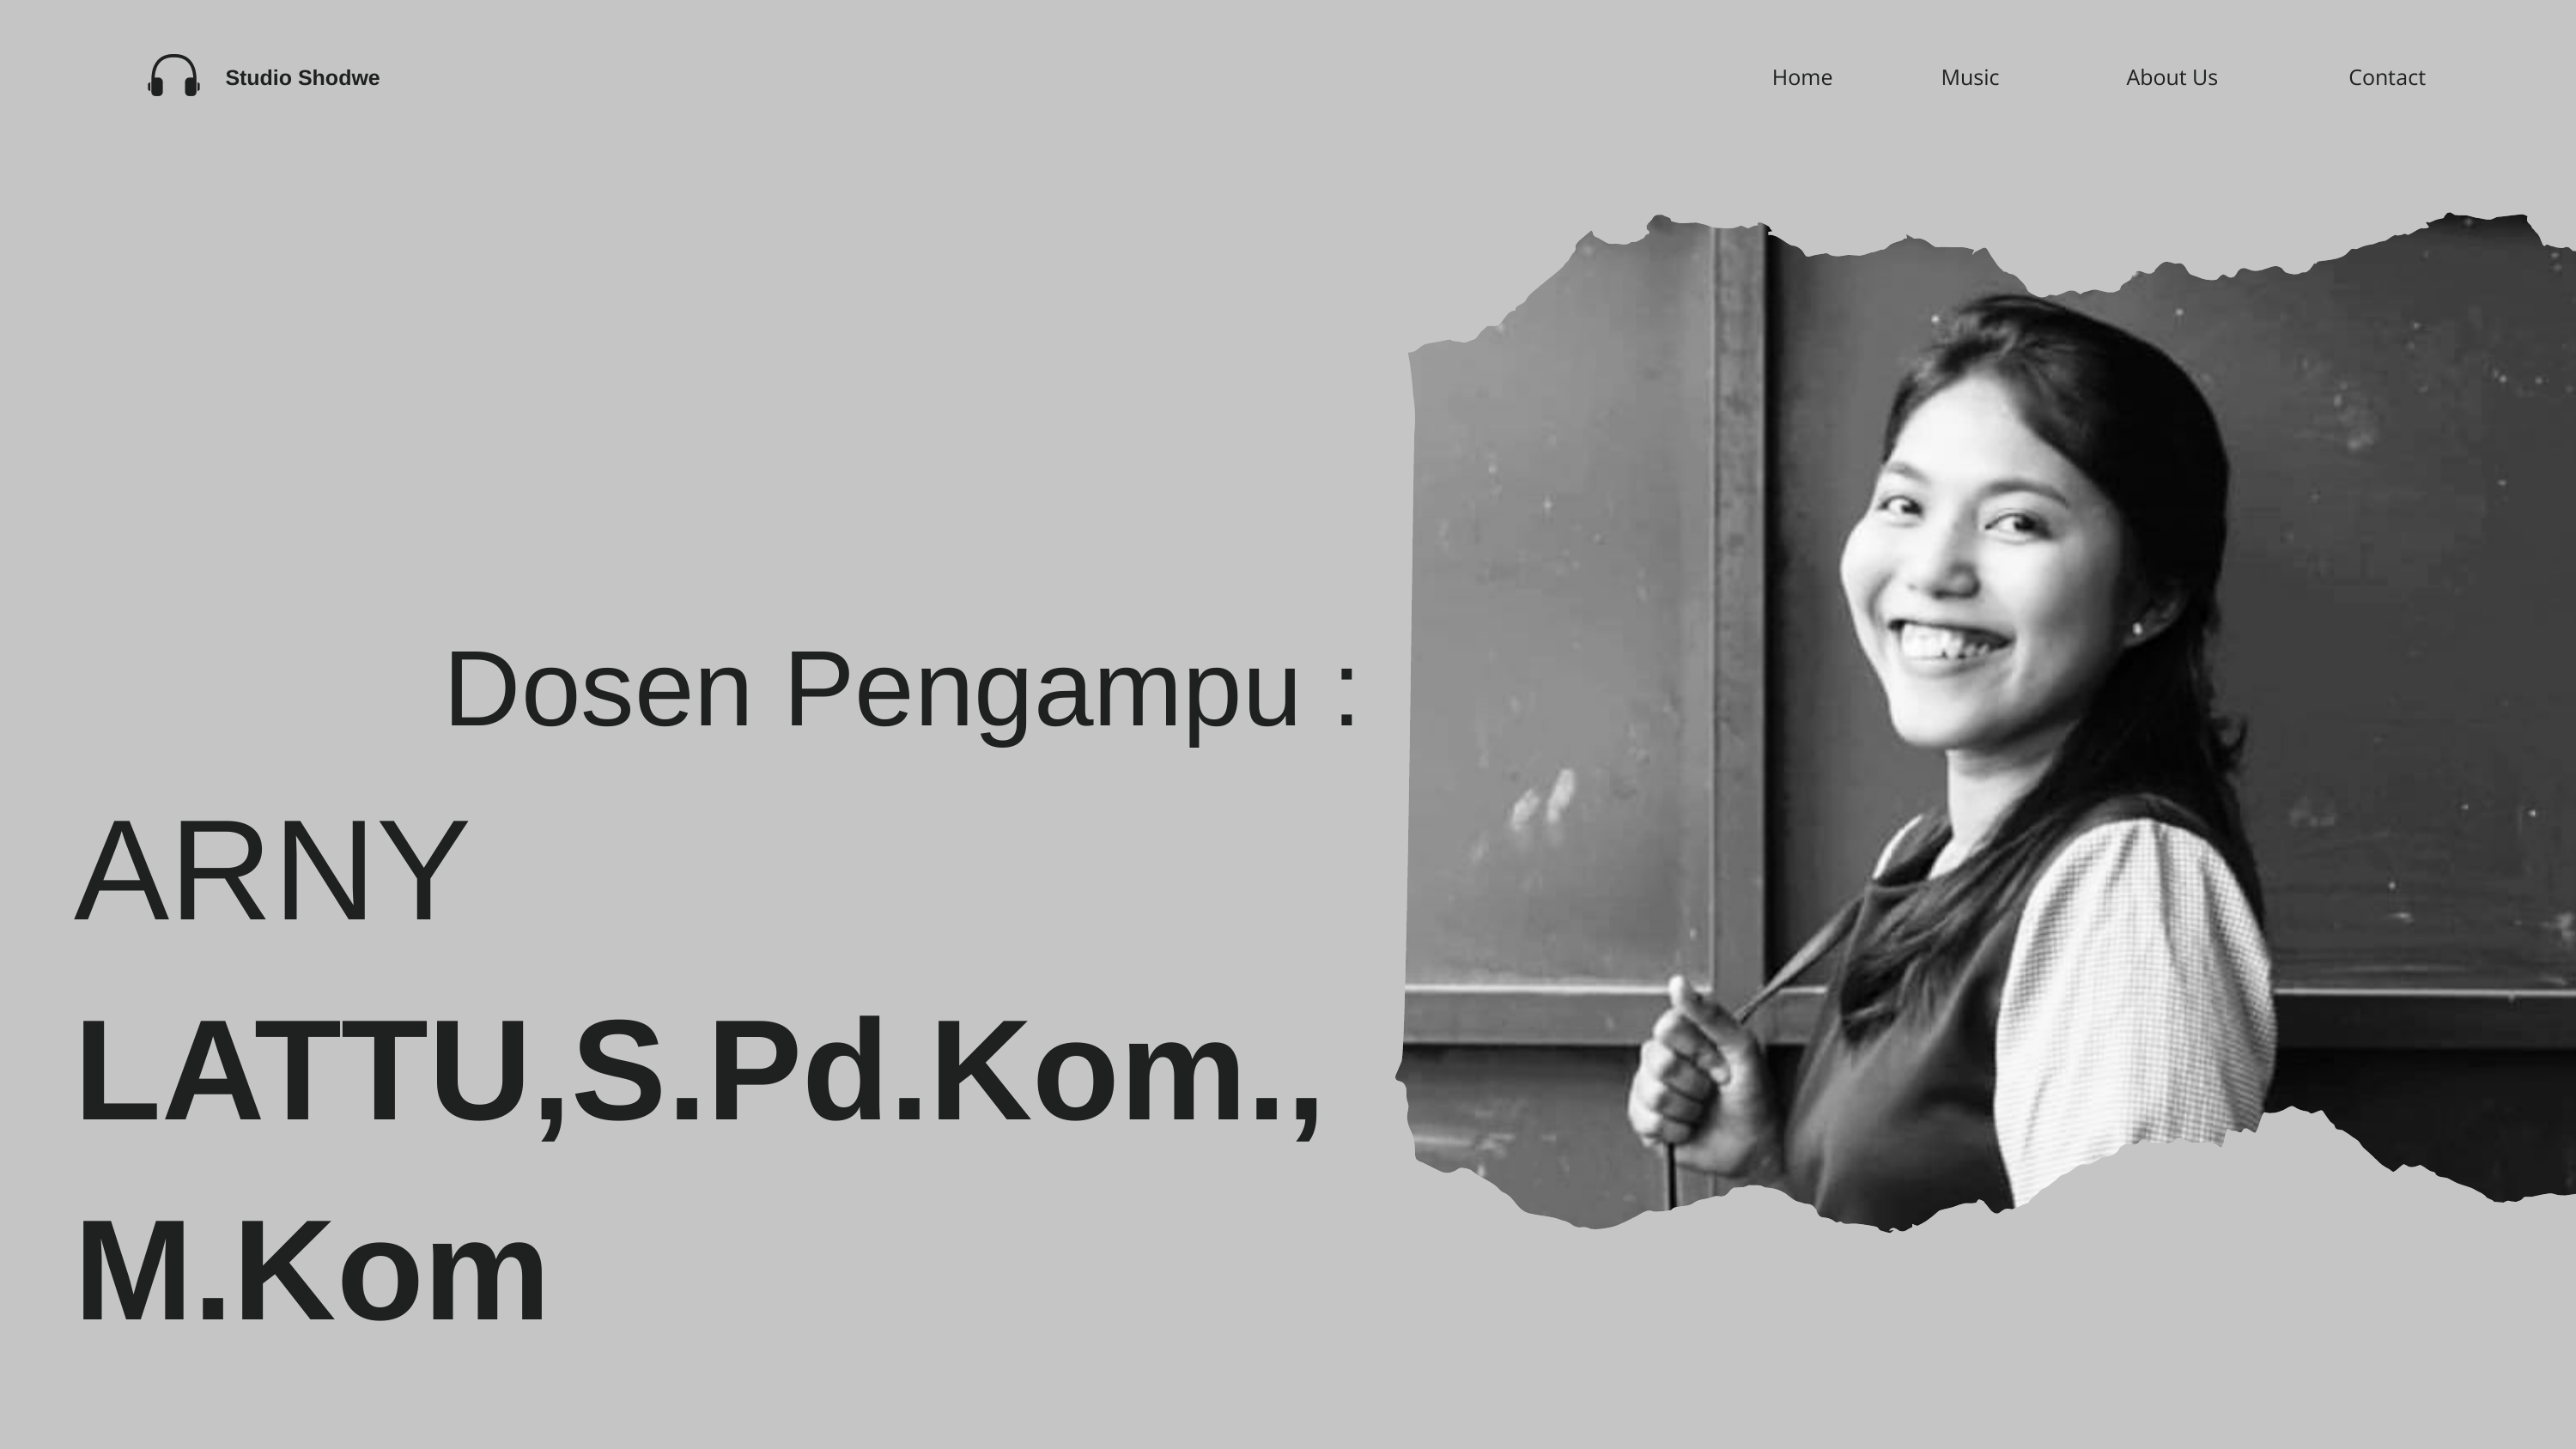

Home
Music
About Us
Contact
Studio Shodwe

Dosen Pengampu :
ARNY LATTU,S.Pd.Kom., M.Kom